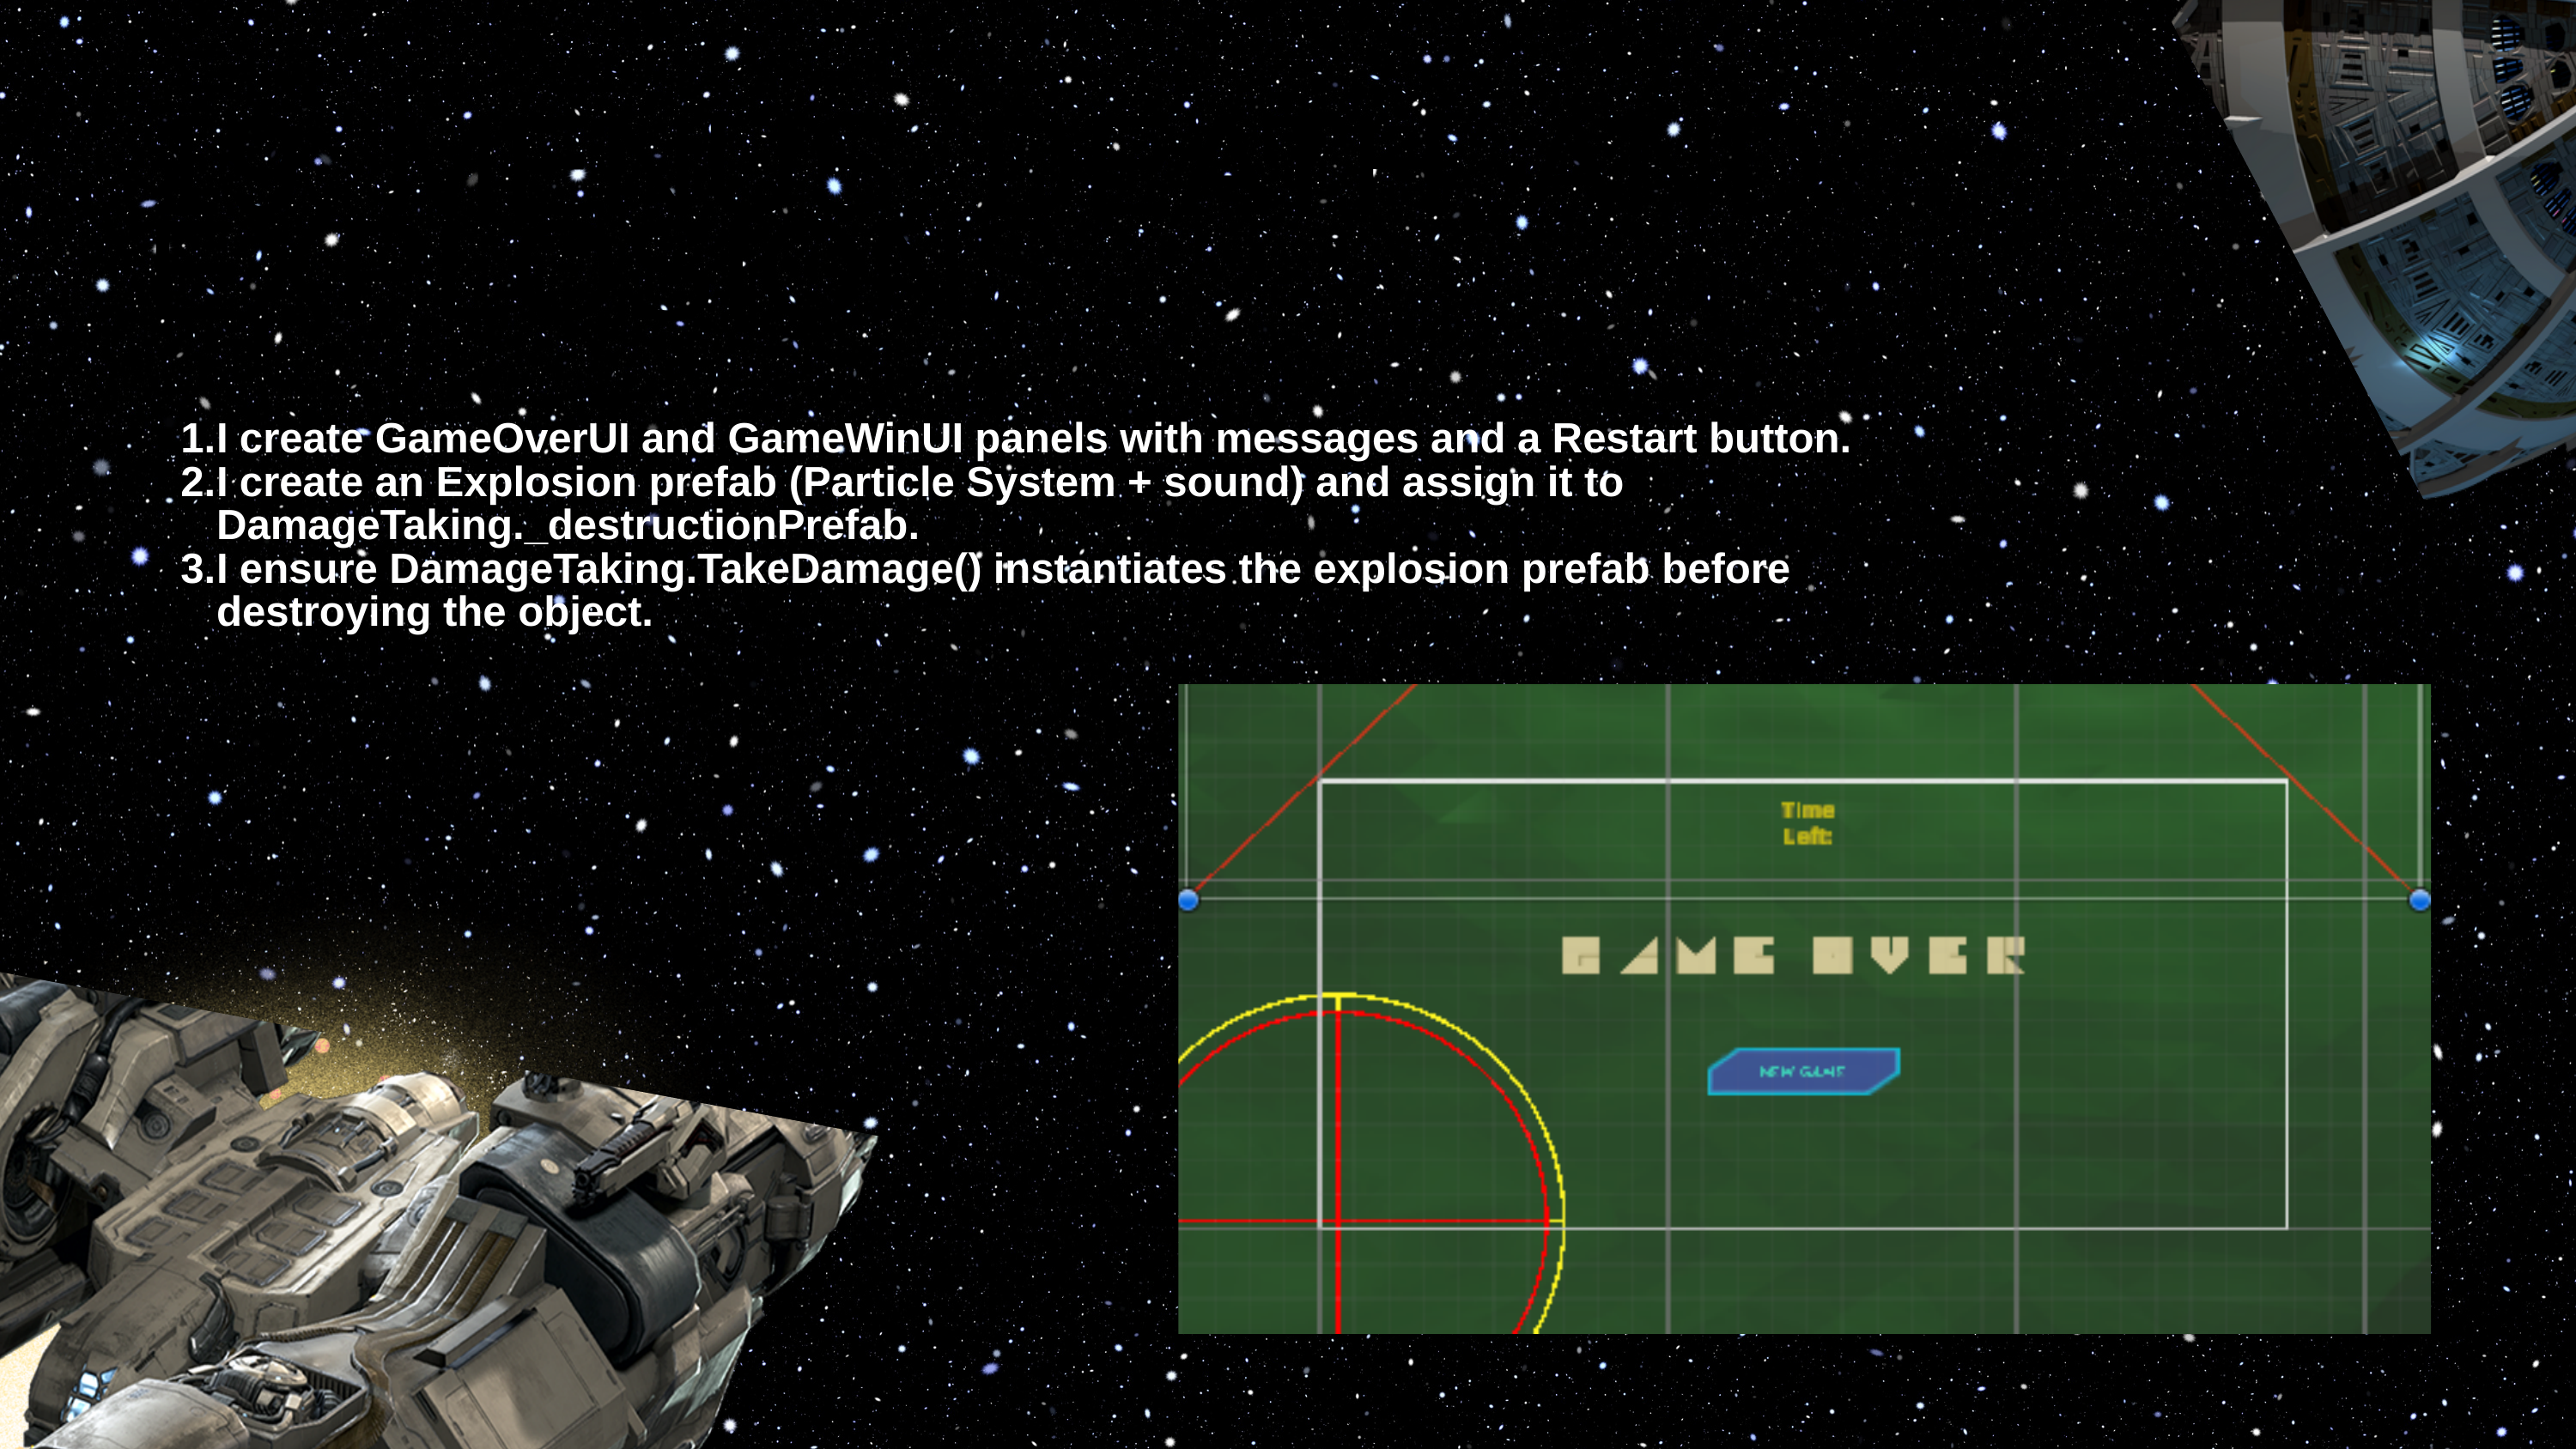

19. MENUS, DEATH, AND EXPLOSIONS

I create GameOverUI and GameWinUI panels with messages and a Restart button.
I create an Explosion prefab (Particle System + sound) and assign it to DamageTaking._destructionPrefab.
I ensure DamageTaking.TakeDamage() instantiates the explosion prefab before destroying the object.